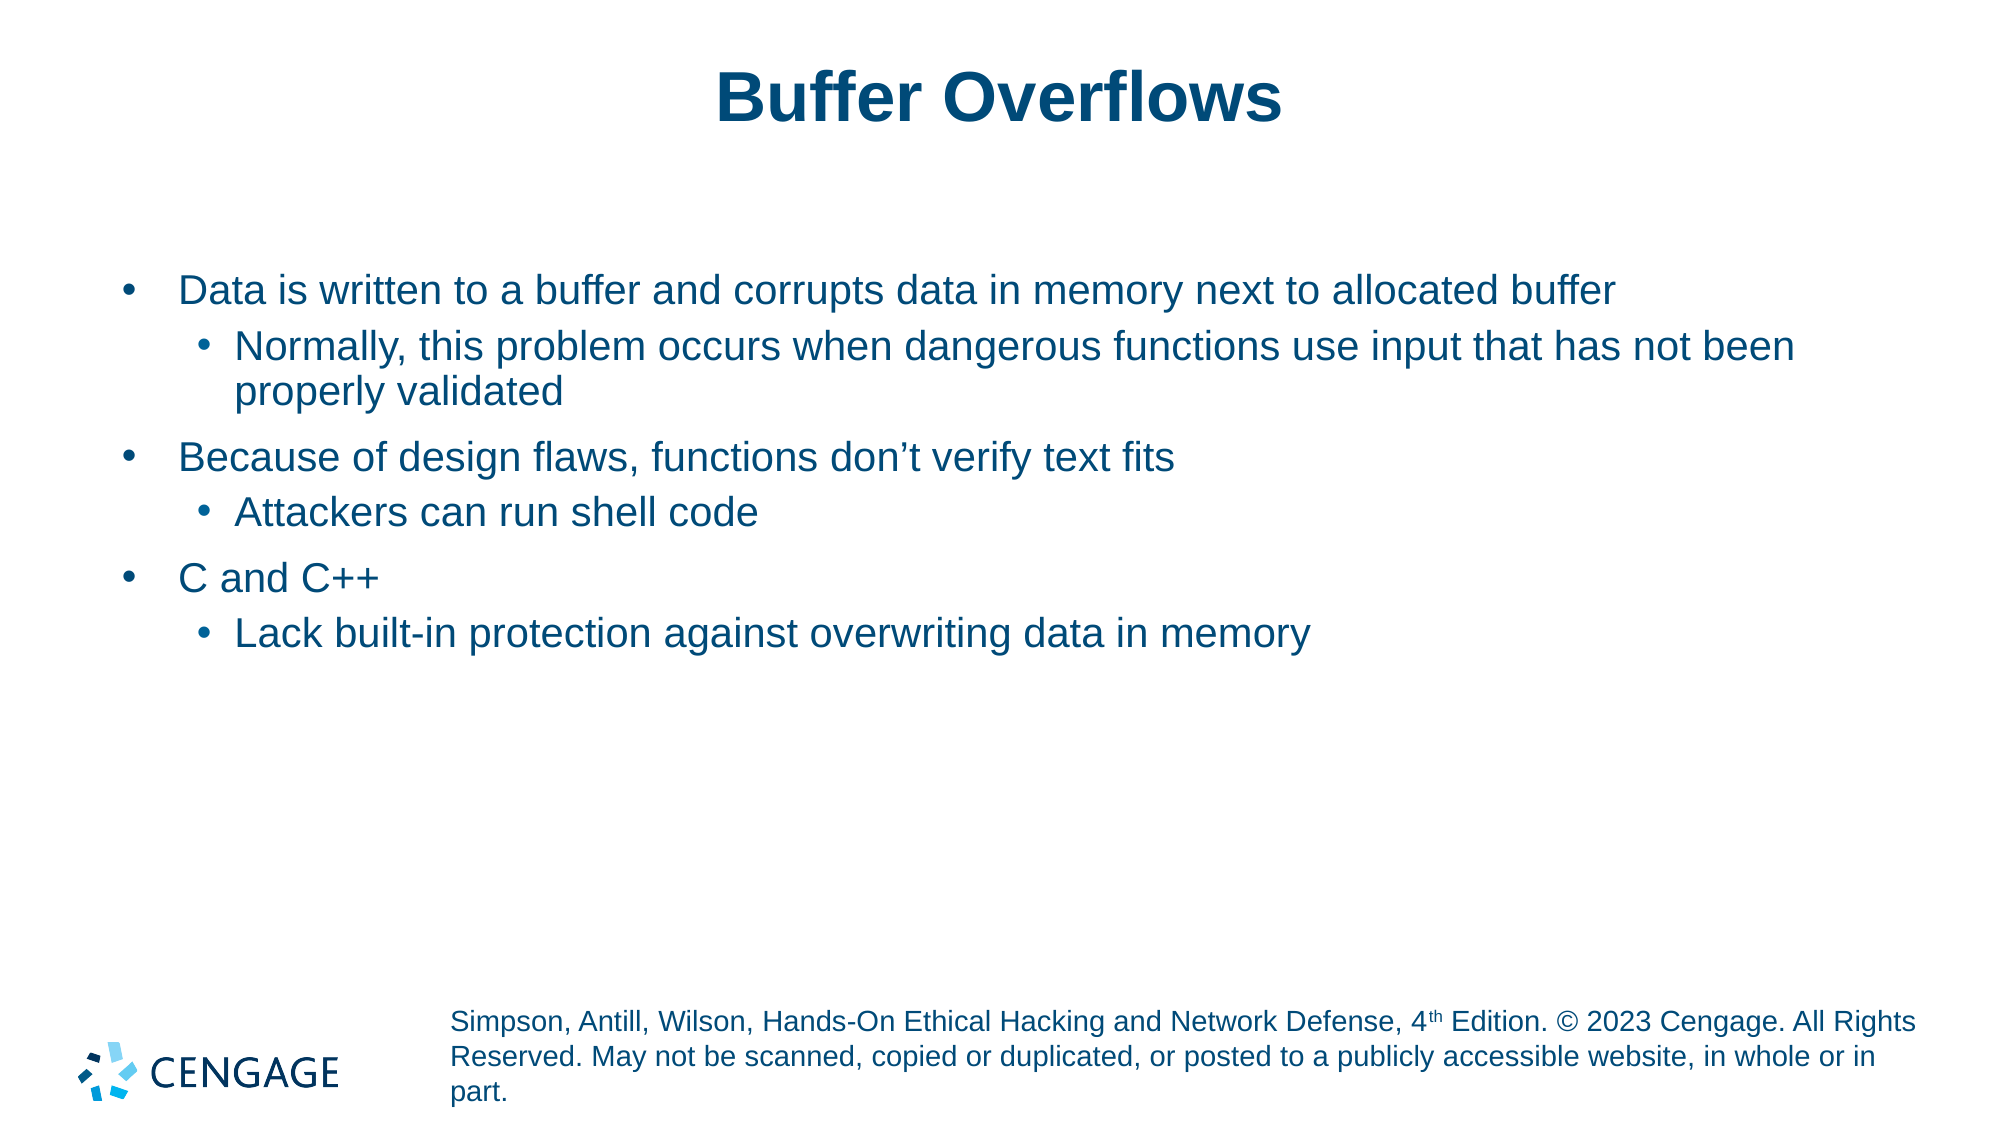

# Buffer Overflows
Data is written to a buffer and corrupts data in memory next to allocated buffer
Normally, this problem occurs when dangerous functions use input that has not been properly validated
Because of design flaws, functions don’t verify text fits
Attackers can run shell code
C and C++
Lack built-in protection against overwriting data in memory